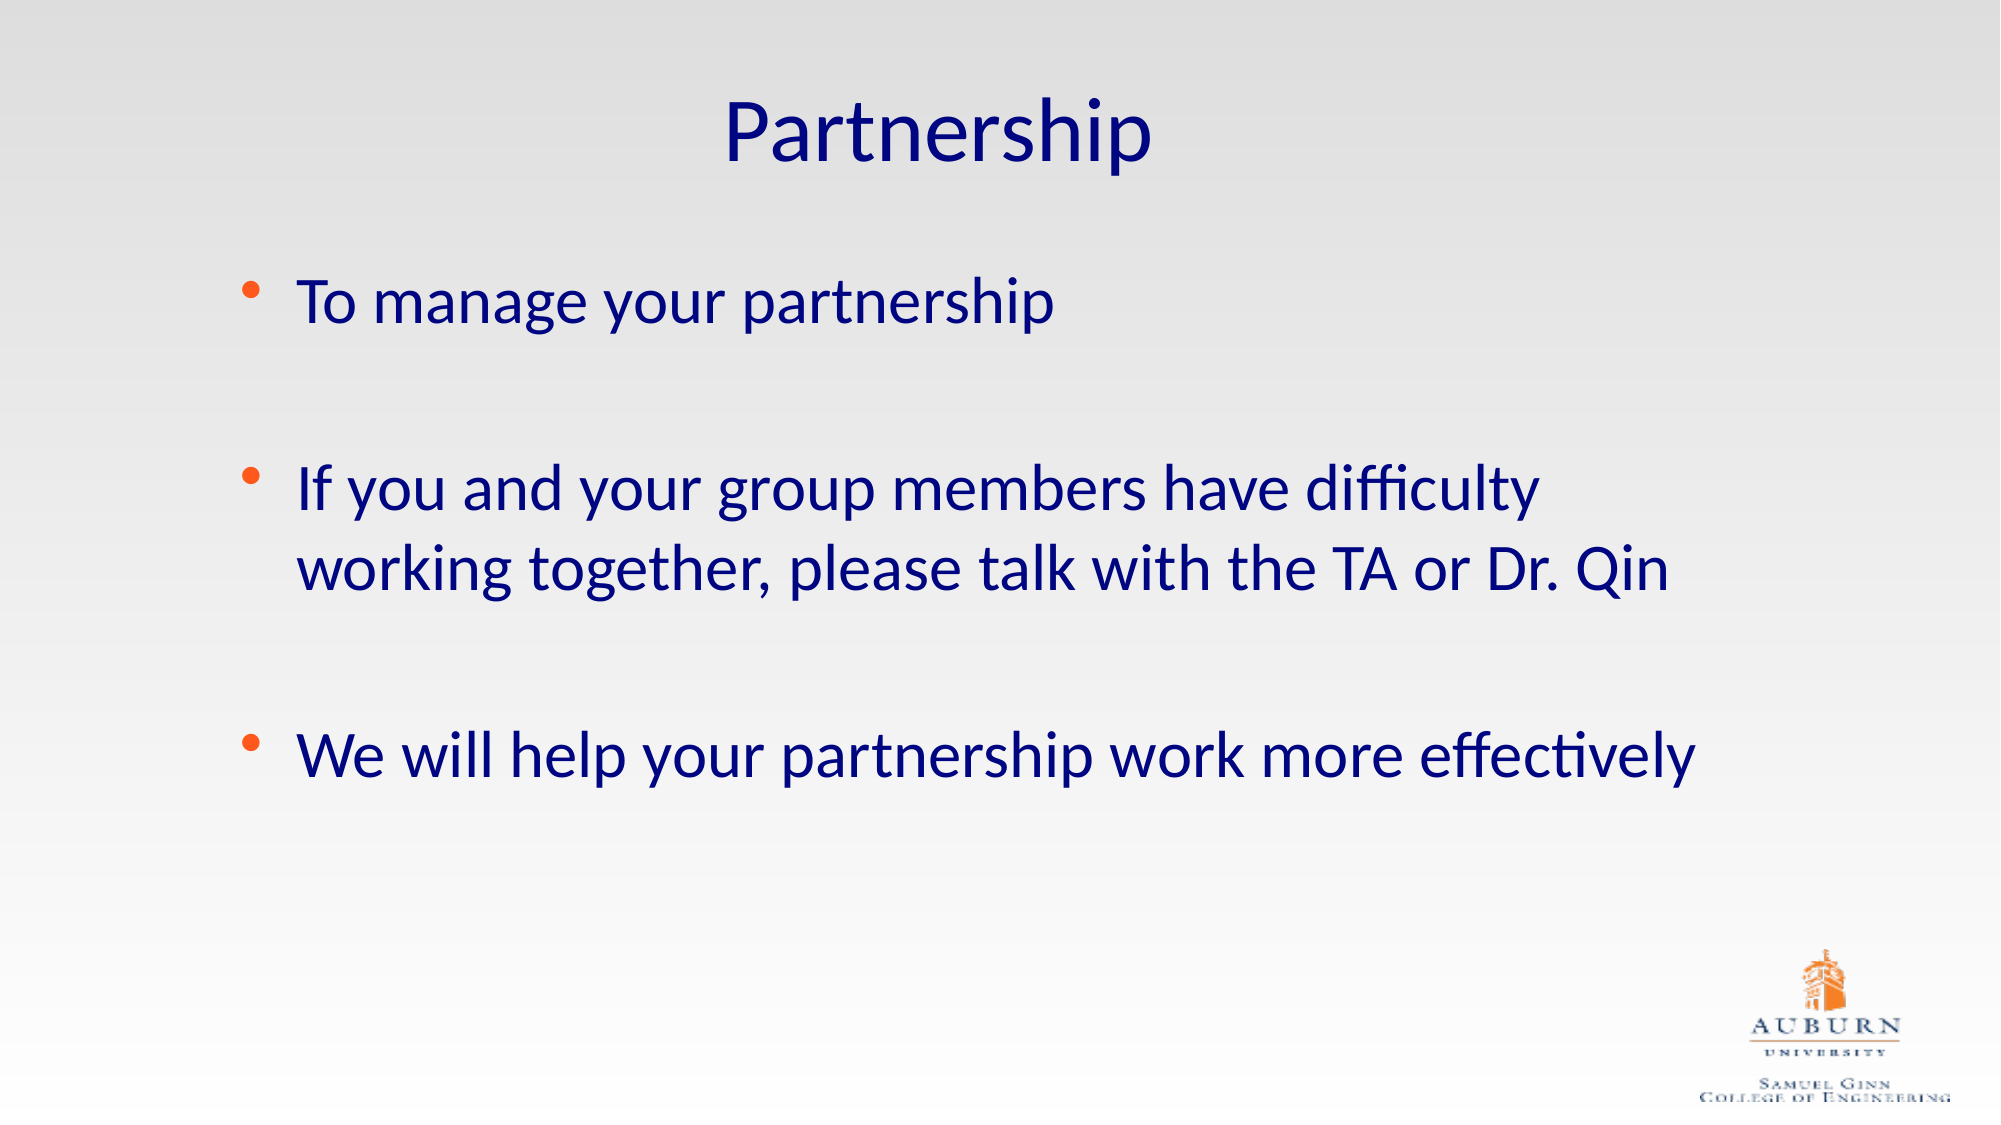

# Partnership
To manage your partnership

If you and your group members have difficulty working together, please talk with the TA or Dr. Qin

We will help your partnership work more effectively